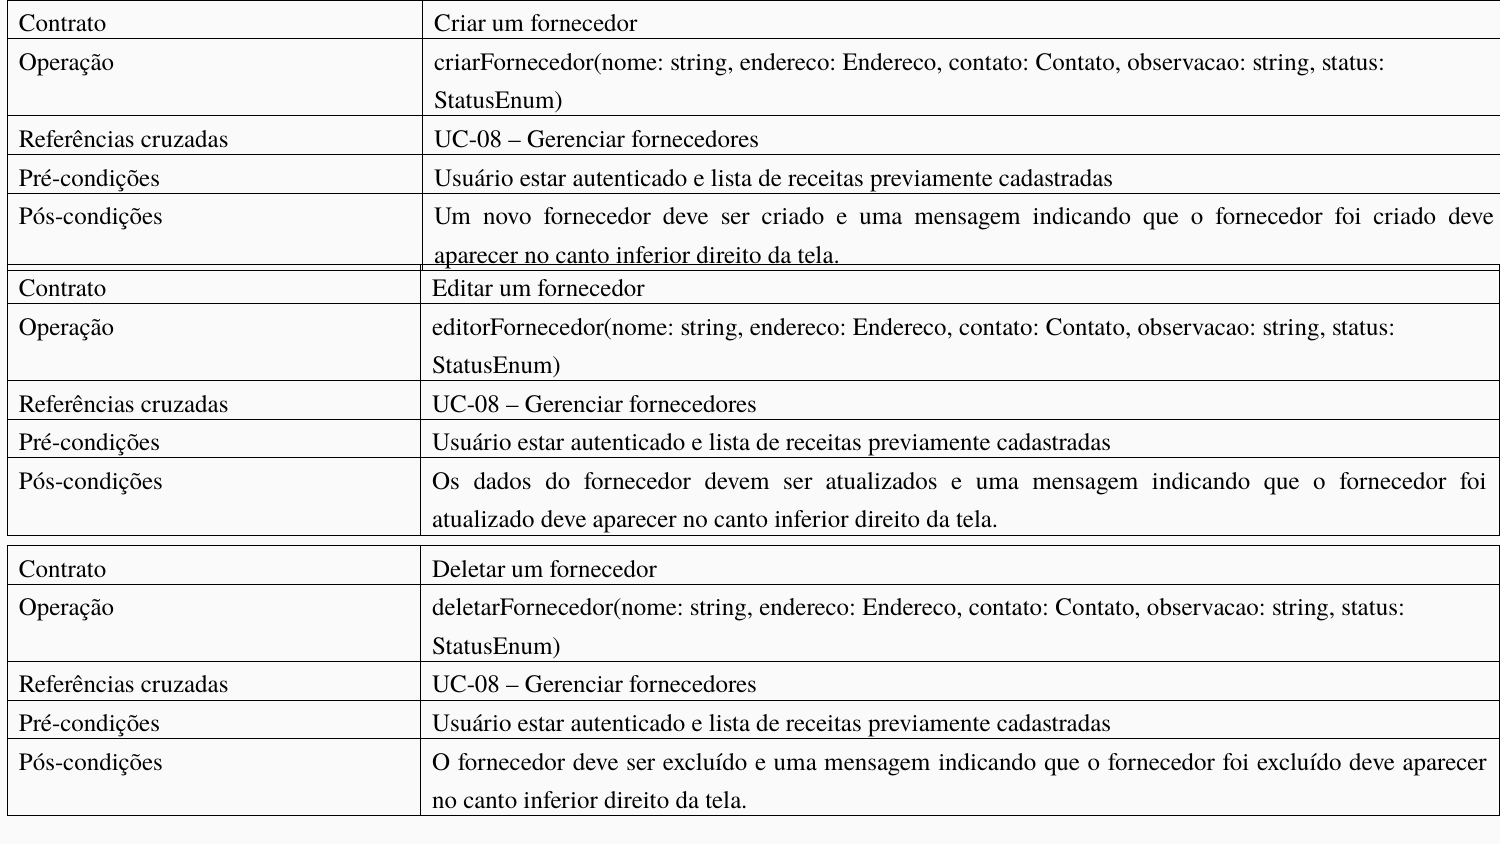

| Contrato | Criar um fornecedor |
| --- | --- |
| Operação | criarFornecedor(nome: string, endereco: Endereco, contato: Contato, observacao: string, status: StatusEnum) |
| Referências cruzadas | UC-08 – Gerenciar fornecedores |
| Pré-condições | Usuário estar autenticado e lista de receitas previamente cadastradas |
| Pós-condições | Um novo fornecedor deve ser criado e uma mensagem indicando que o fornecedor foi criado deve aparecer no canto inferior direito da tela. |
| Contrato | Editar um fornecedor |
| --- | --- |
| Operação | editorFornecedor(nome: string, endereco: Endereco, contato: Contato, observacao: string, status: StatusEnum) |
| Referências cruzadas | UC-08 – Gerenciar fornecedores |
| Pré-condições | Usuário estar autenticado e lista de receitas previamente cadastradas |
| Pós-condições | Os dados do fornecedor devem ser atualizados e uma mensagem indicando que o fornecedor foi atualizado deve aparecer no canto inferior direito da tela. |
| Contrato | Deletar um fornecedor |
| --- | --- |
| Operação | deletarFornecedor(nome: string, endereco: Endereco, contato: Contato, observacao: string, status: StatusEnum) |
| Referências cruzadas | UC-08 – Gerenciar fornecedores |
| Pré-condições | Usuário estar autenticado e lista de receitas previamente cadastradas |
| Pós-condições | O fornecedor deve ser excluído e uma mensagem indicando que o fornecedor foi excluído deve aparecer no canto inferior direito da tela. |